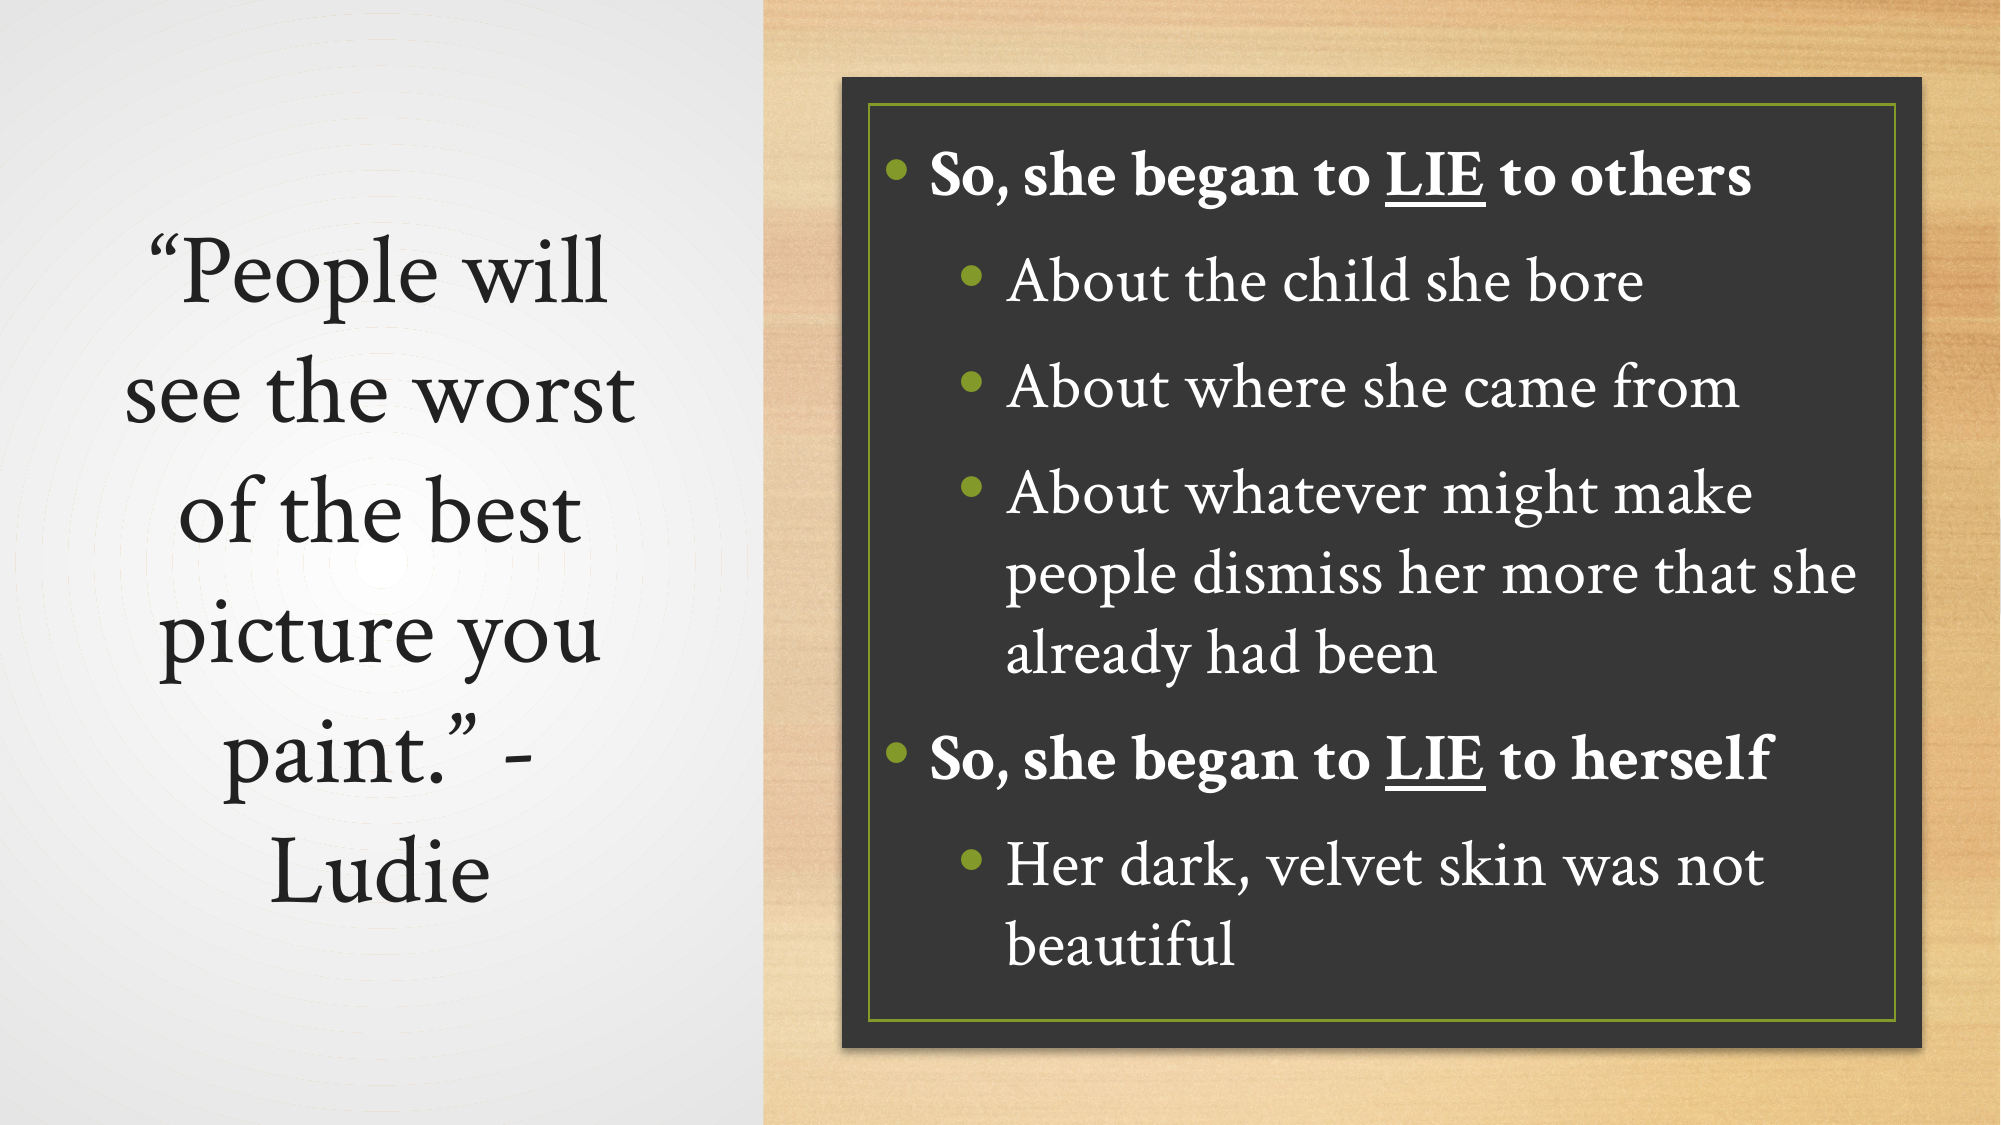

# “People will see the worst of the best picture you paint.” - Ludie

So, she began to LIE to others
About the child she bore
About where she came from
About whatever might make people dismiss her more that she already had been
So, she began to LIE to herself
Her dark, velvet skin was not beautiful